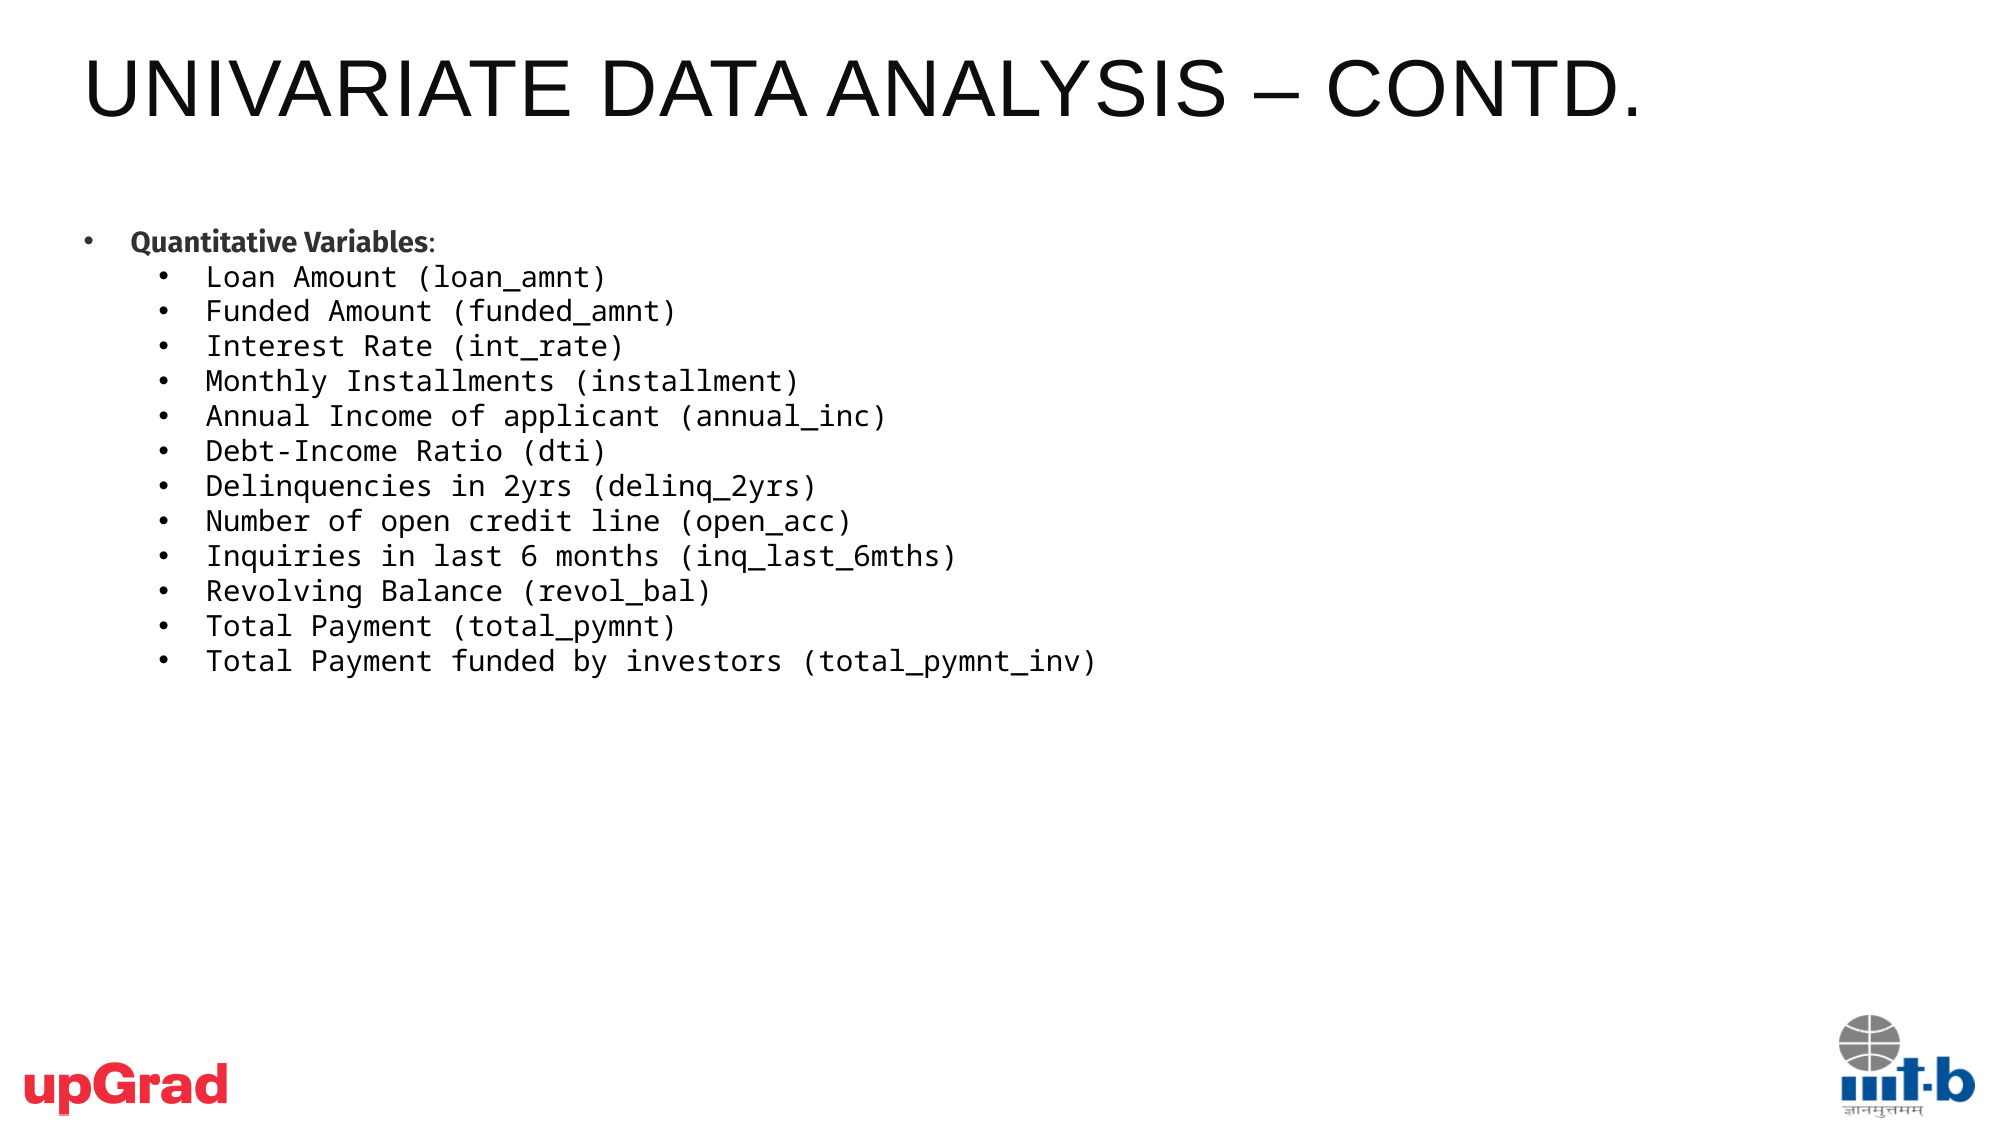

Univariate Data Analysis – Contd.

Quantitative Variables:
Loan Amount (loan_amnt)
Funded Amount (funded_amnt)
Interest Rate (int_rate)
Monthly Installments (installment)
Annual Income of applicant (annual_inc)
Debt-Income Ratio (dti)
Delinquencies in 2yrs (delinq_2yrs)
Number of open credit line (open_acc)
Inquiries in last 6 months (inq_last_6mths)
Revolving Balance (revol_bal)
Total Payment (total_pymnt)
Total Payment funded by investors (total_pymnt_inv)